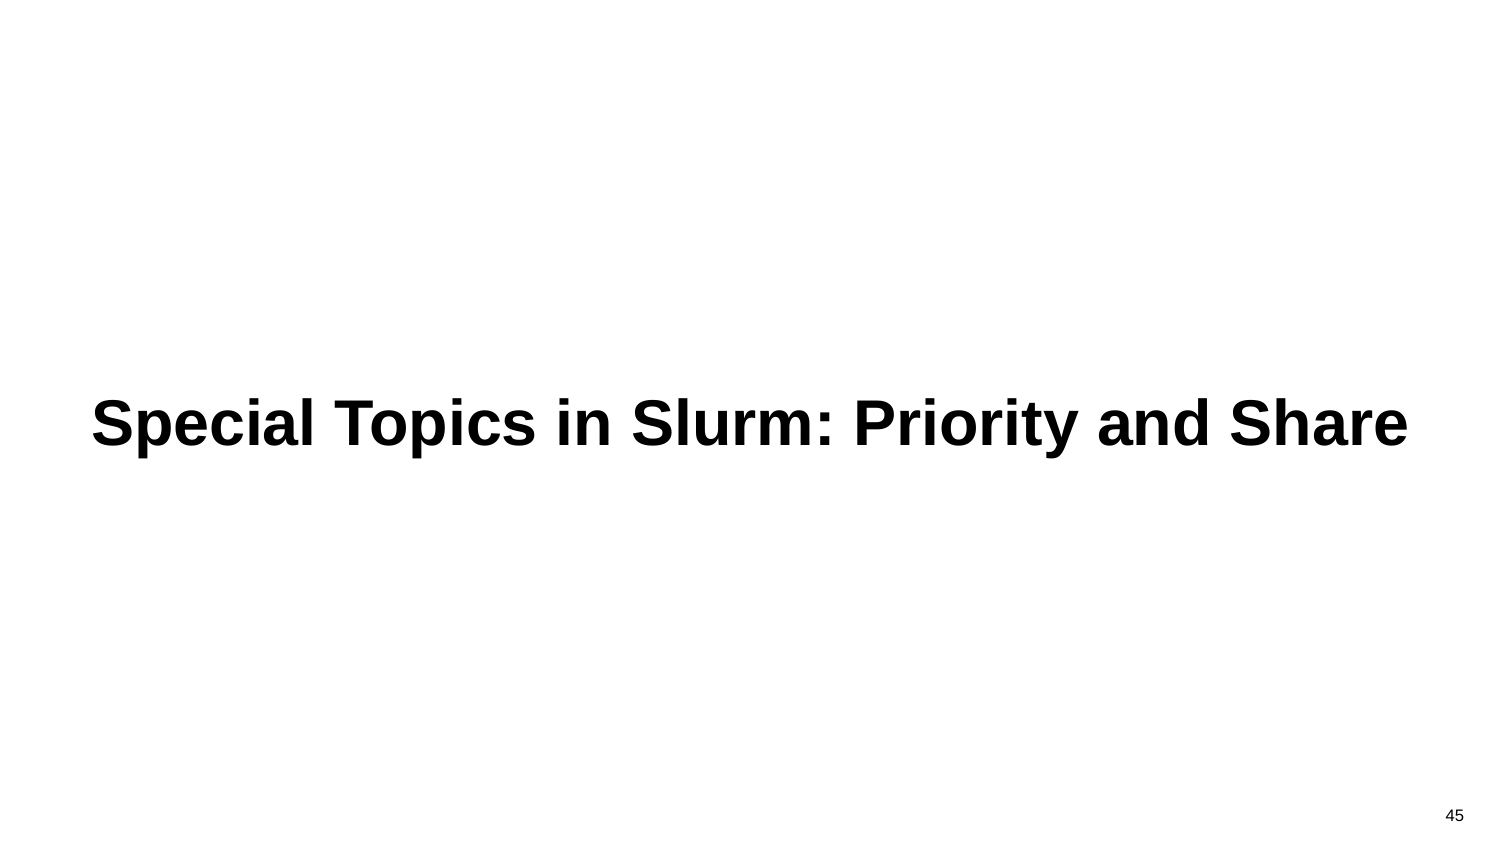

# Special Topics in Slurm: Priority and Share
45